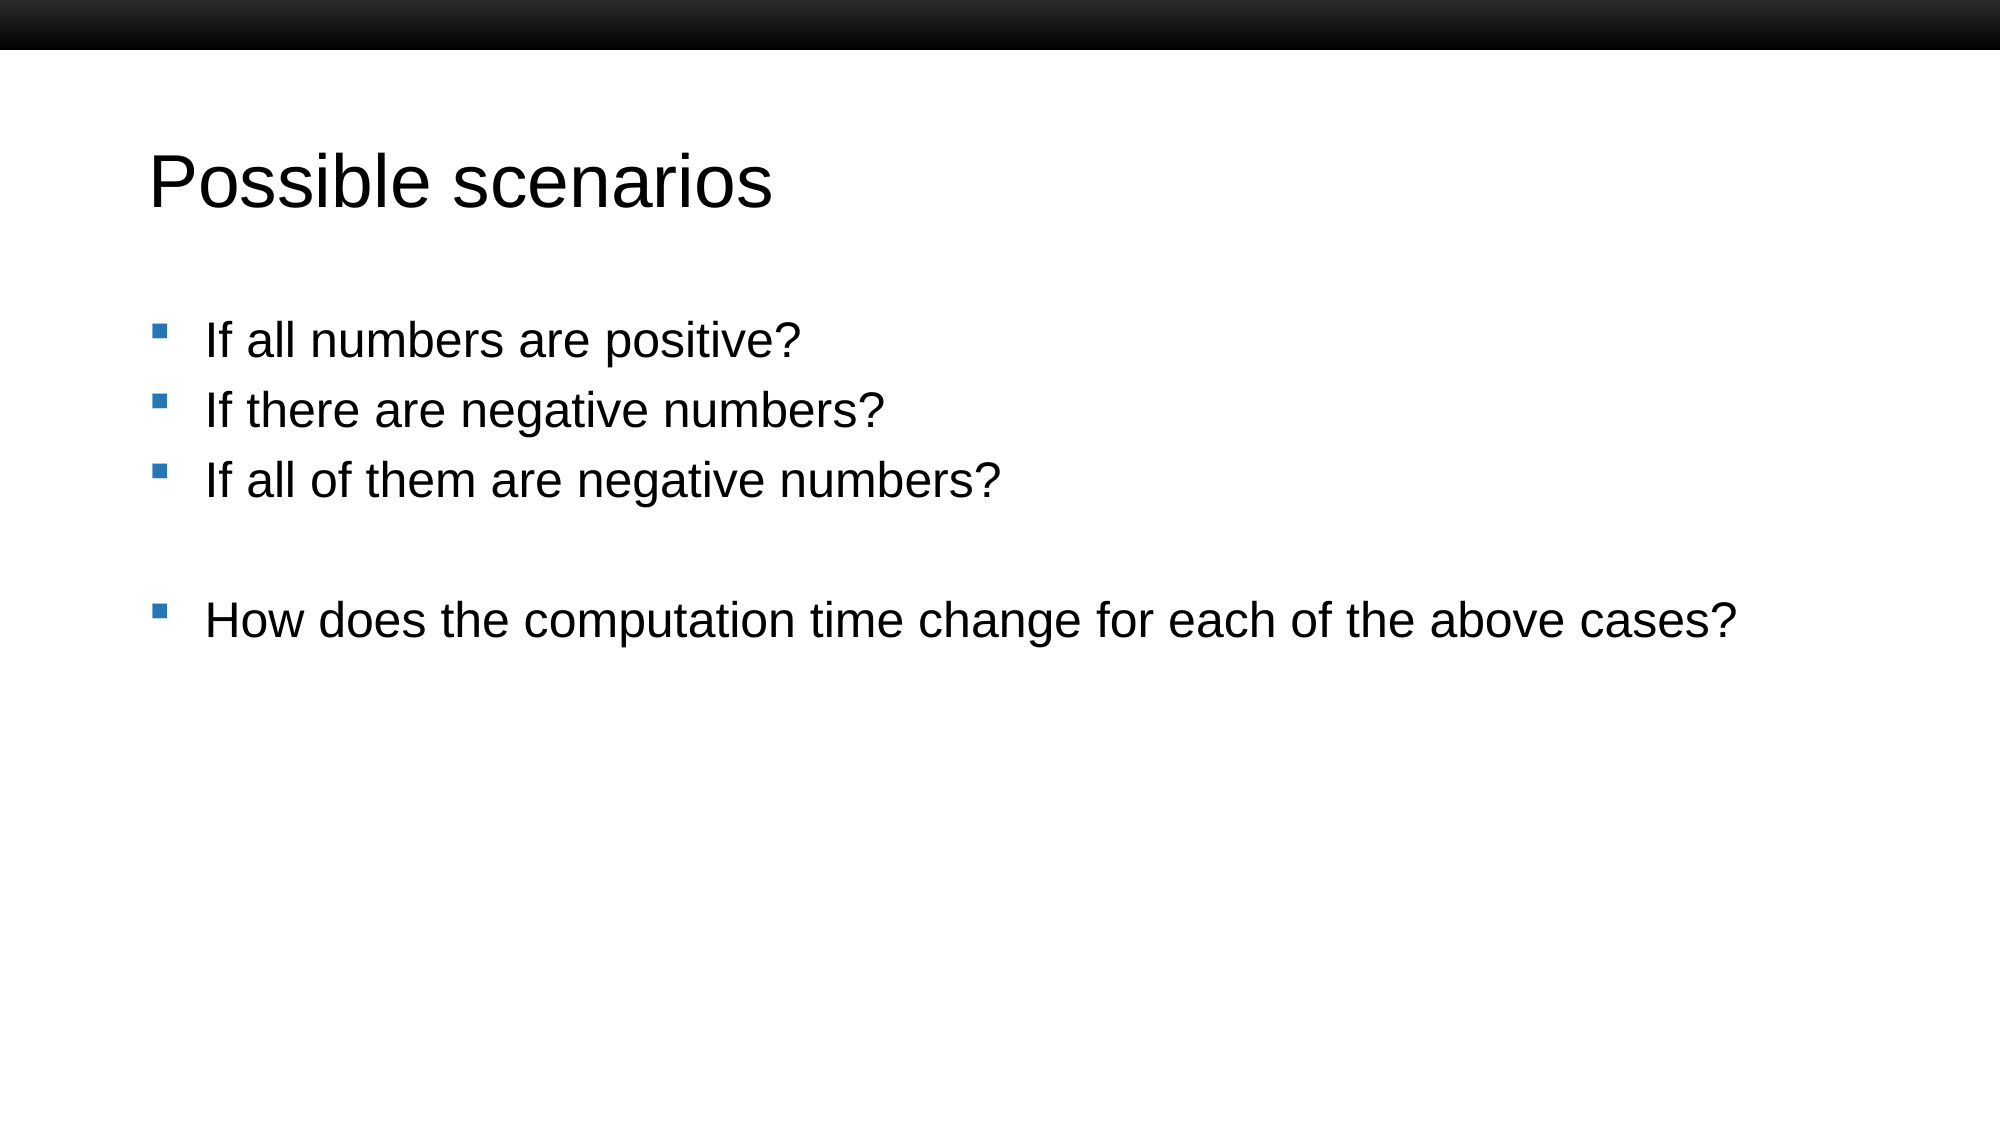

# Possible scenarios
If all numbers are positive?
If there are negative numbers?
If all of them are negative numbers?

How does the computation time change for each of the above cases?